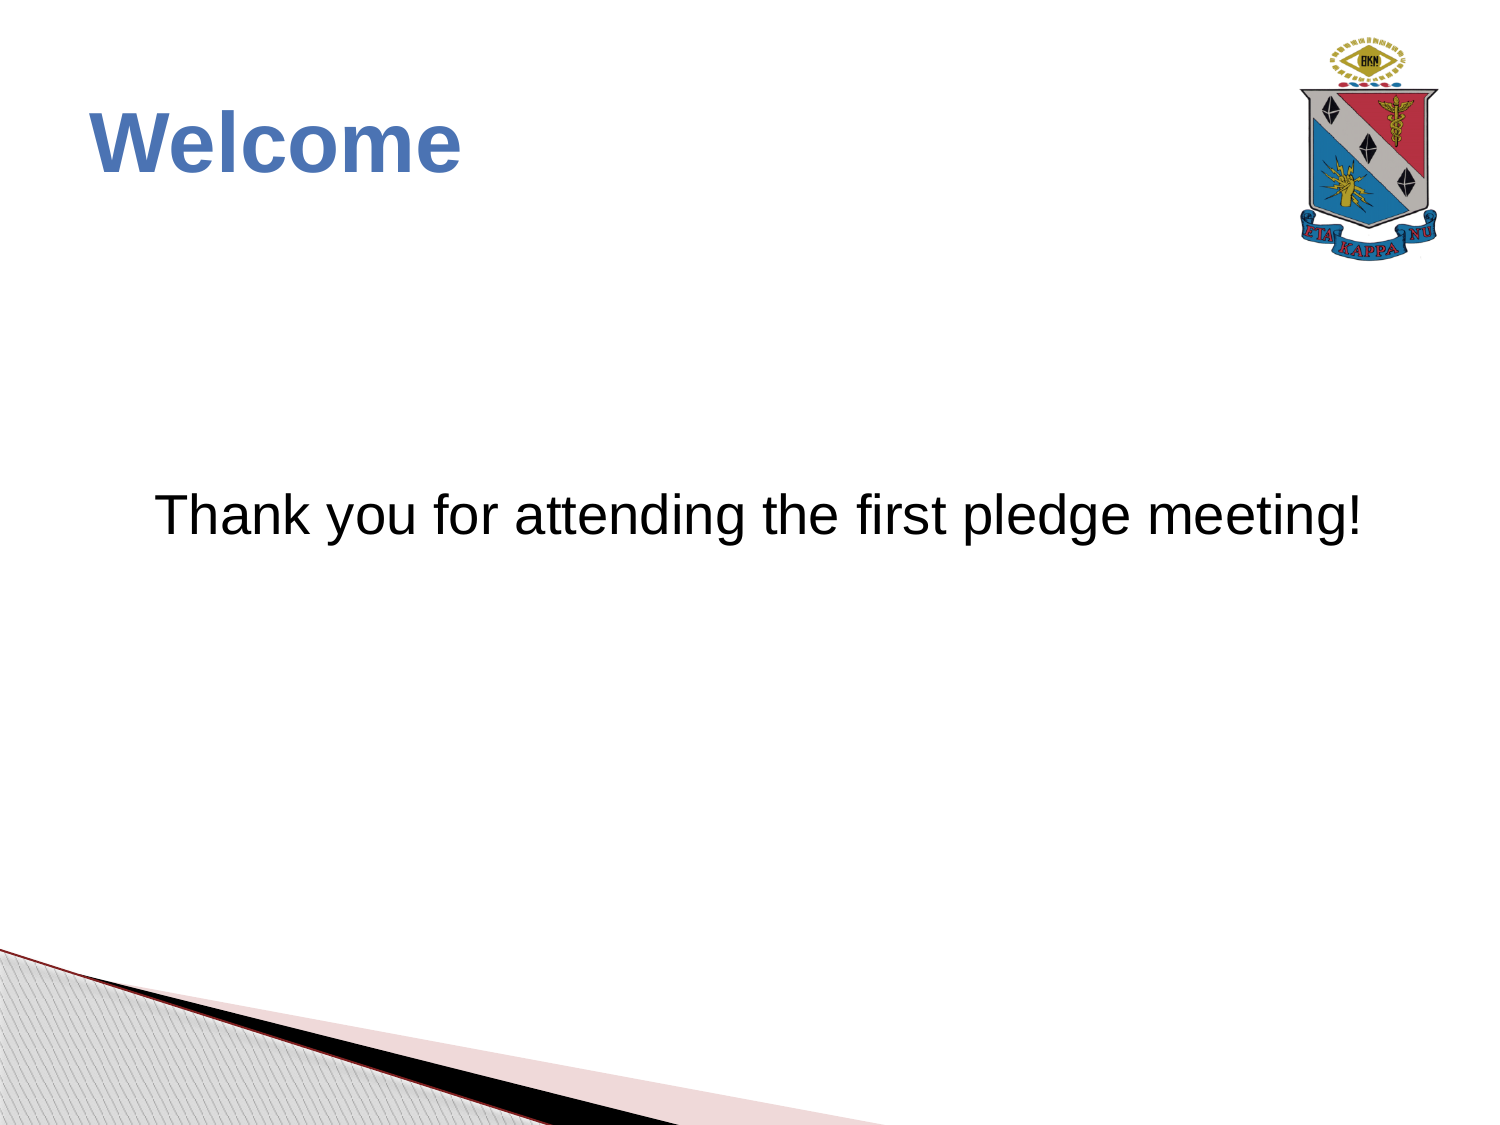

# Welcome

Thank you for attending the first pledge meeting!